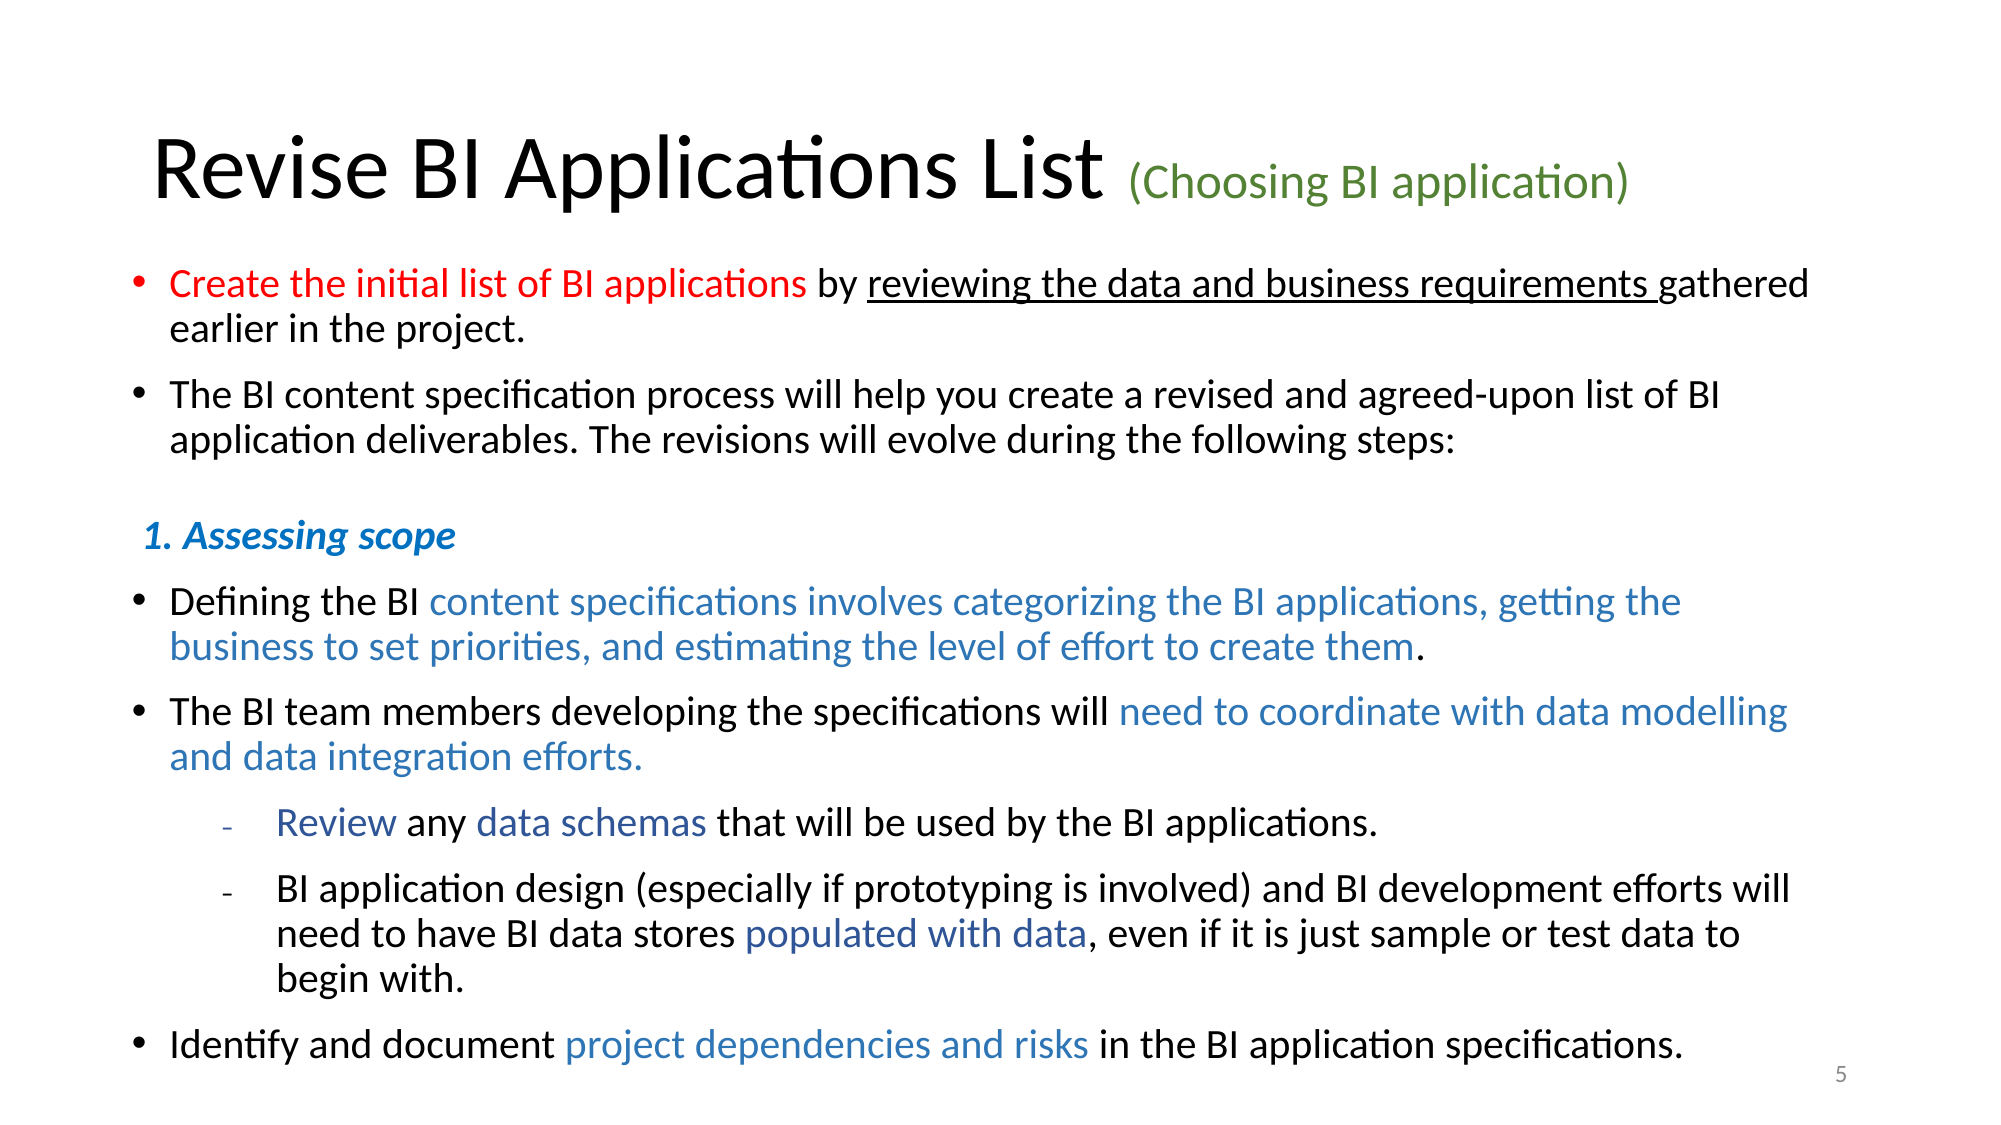

# Revise BI Applications List (Choosing BI application)
Create the initial list of BI applications by reviewing the data and business requirements gathered earlier in the project.
The BI content specification process will help you create a revised and agreed-upon list of BI application deliverables. The revisions will evolve during the following steps:
 1. Assessing scope
Defining the BI content specifications involves categorizing the BI applications, getting the business to set priorities, and estimating the level of effort to create them.
The BI team members developing the specifications will need to coordinate with data modelling and data integration efforts.
Review any data schemas that will be used by the BI applications.
BI application design (especially if prototyping is involved) and BI development efforts will need to have BI data stores populated with data, even if it is just sample or test data to begin with.
Identify and document project dependencies and risks in the BI application specifications.
5